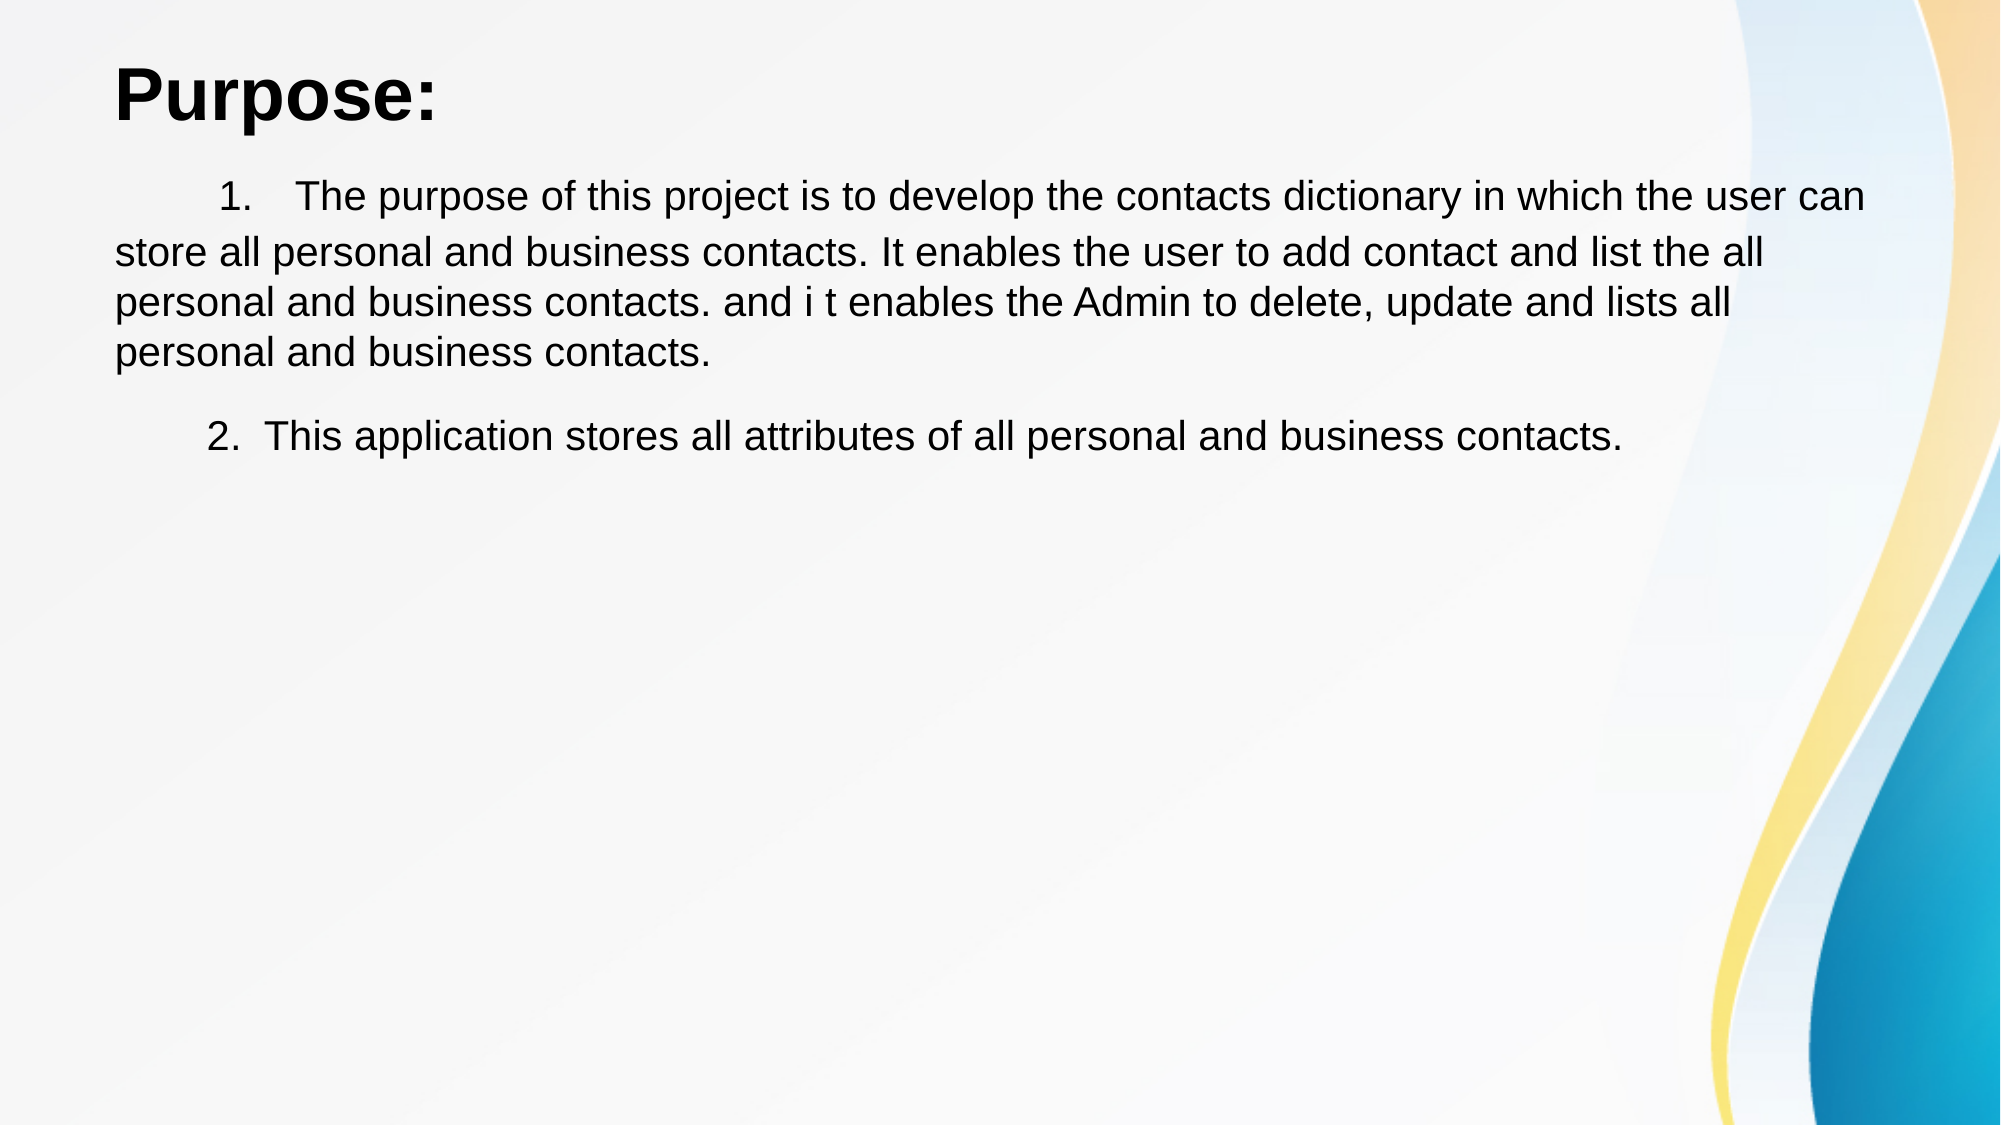

# Purpose: 1.  The purpose of this project is to develop the contacts dictionary in which the user can store all personal and business contacts. It enables the user to add contact and list the all personal and business contacts. and i t enables the Admin to delete, update and lists all personal and business contacts. 2.  This application stores all attributes of all personal and business contacts.